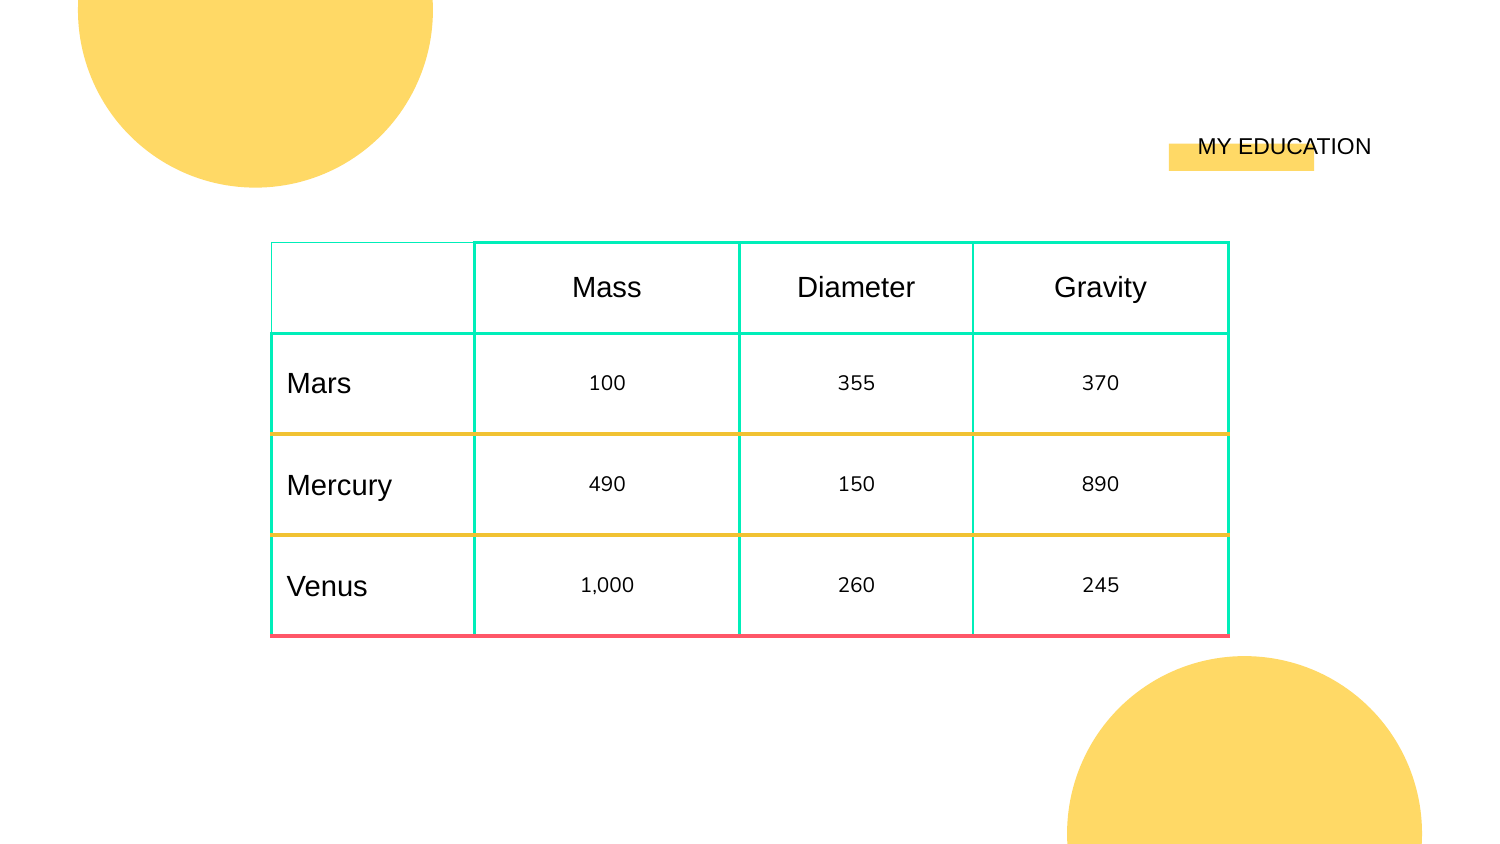

# MY EDUCATION

|  | Mass | Diameter | Gravity |
| --- | --- | --- | --- |
| Mars | 100 | 355 | 370 |
| Mercury | 490 | 150 | 890 |
| Venus | 1,000 | 260 | 245 |